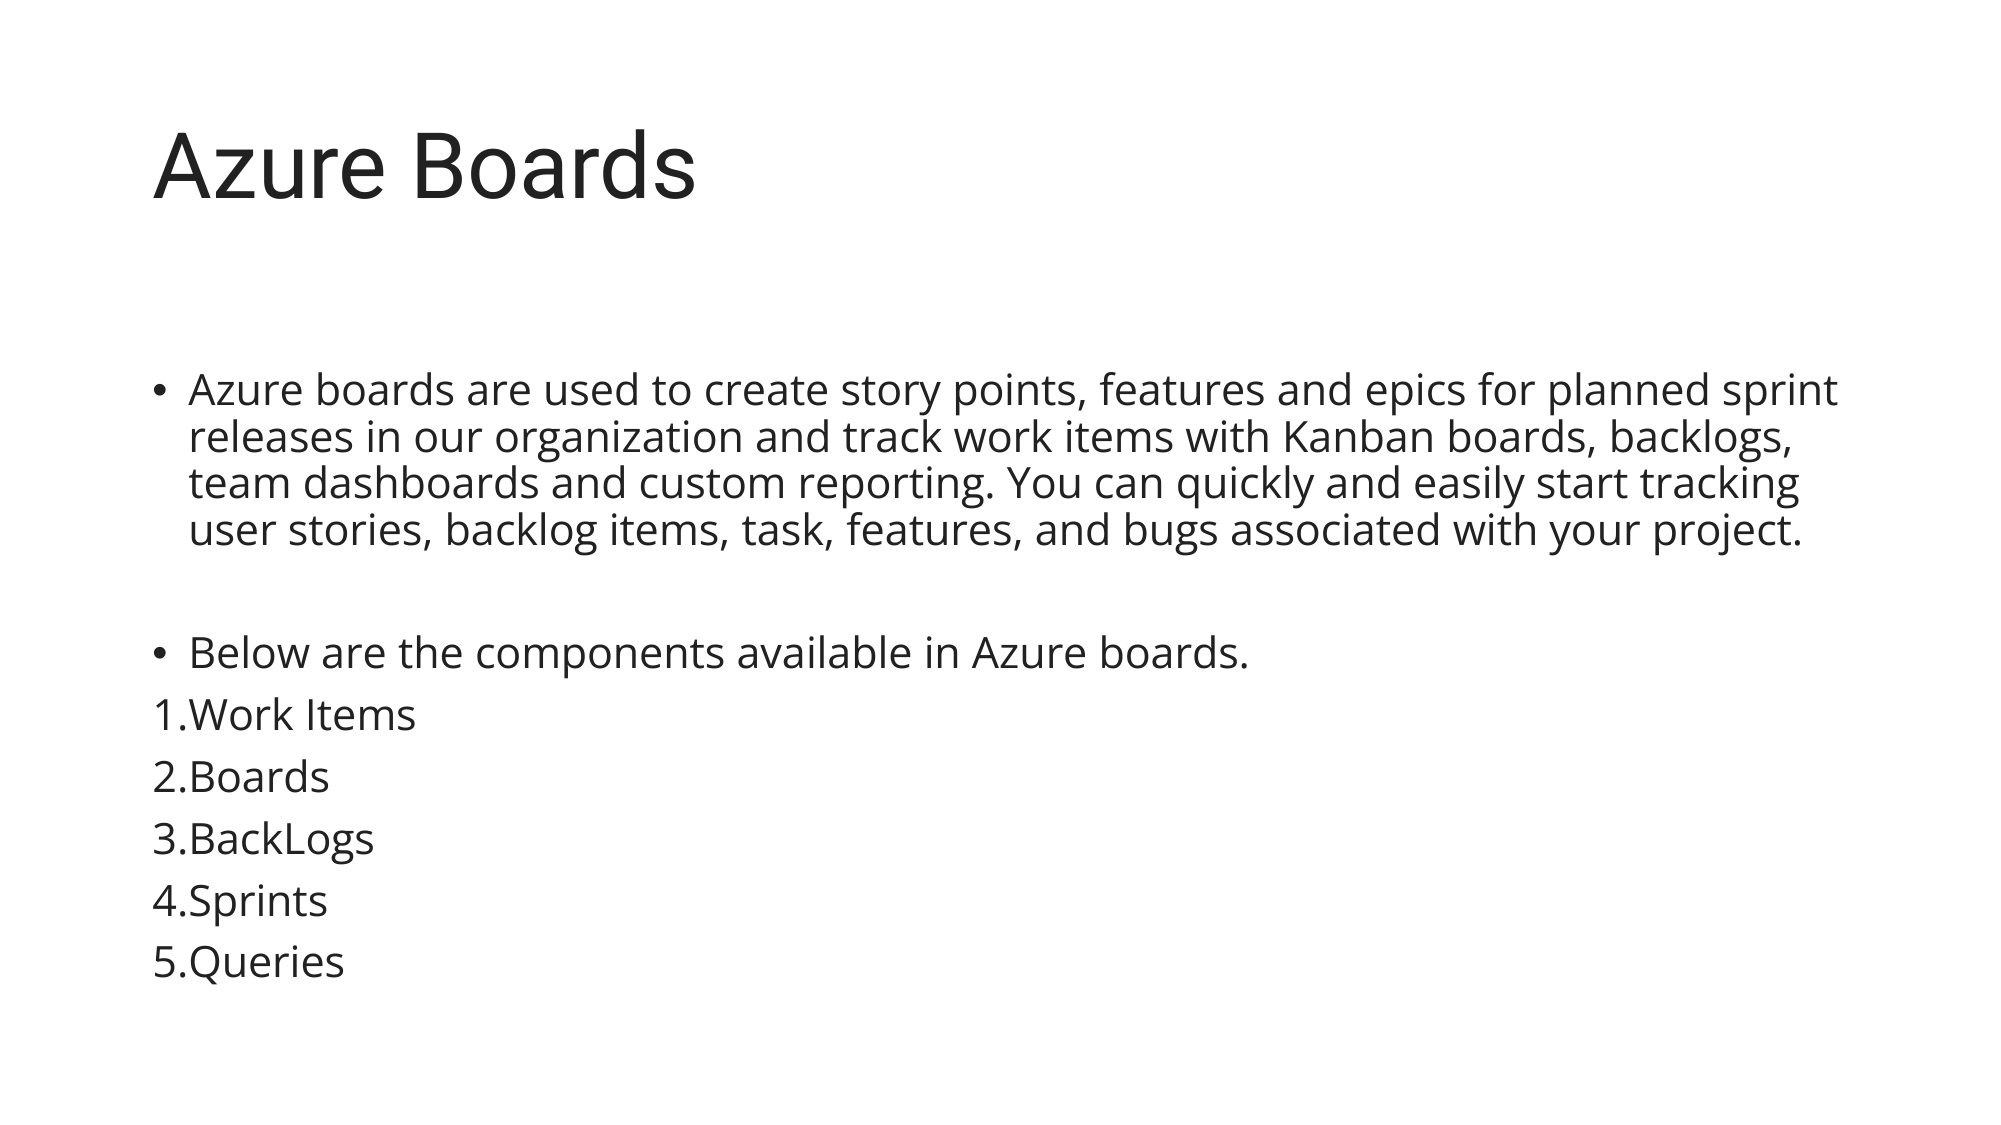

# Azure Boards

Azure boards are used to create story points, features and epics for planned sprint releases in our organization and track work items with Kanban boards, backlogs, team dashboards and custom reporting. You can quickly and easily start tracking user stories, backlog items, task, features, and bugs associated with your project.

Below are the components available in Azure boards.
Work Items
Boards
BackLogs
Sprints
Queries